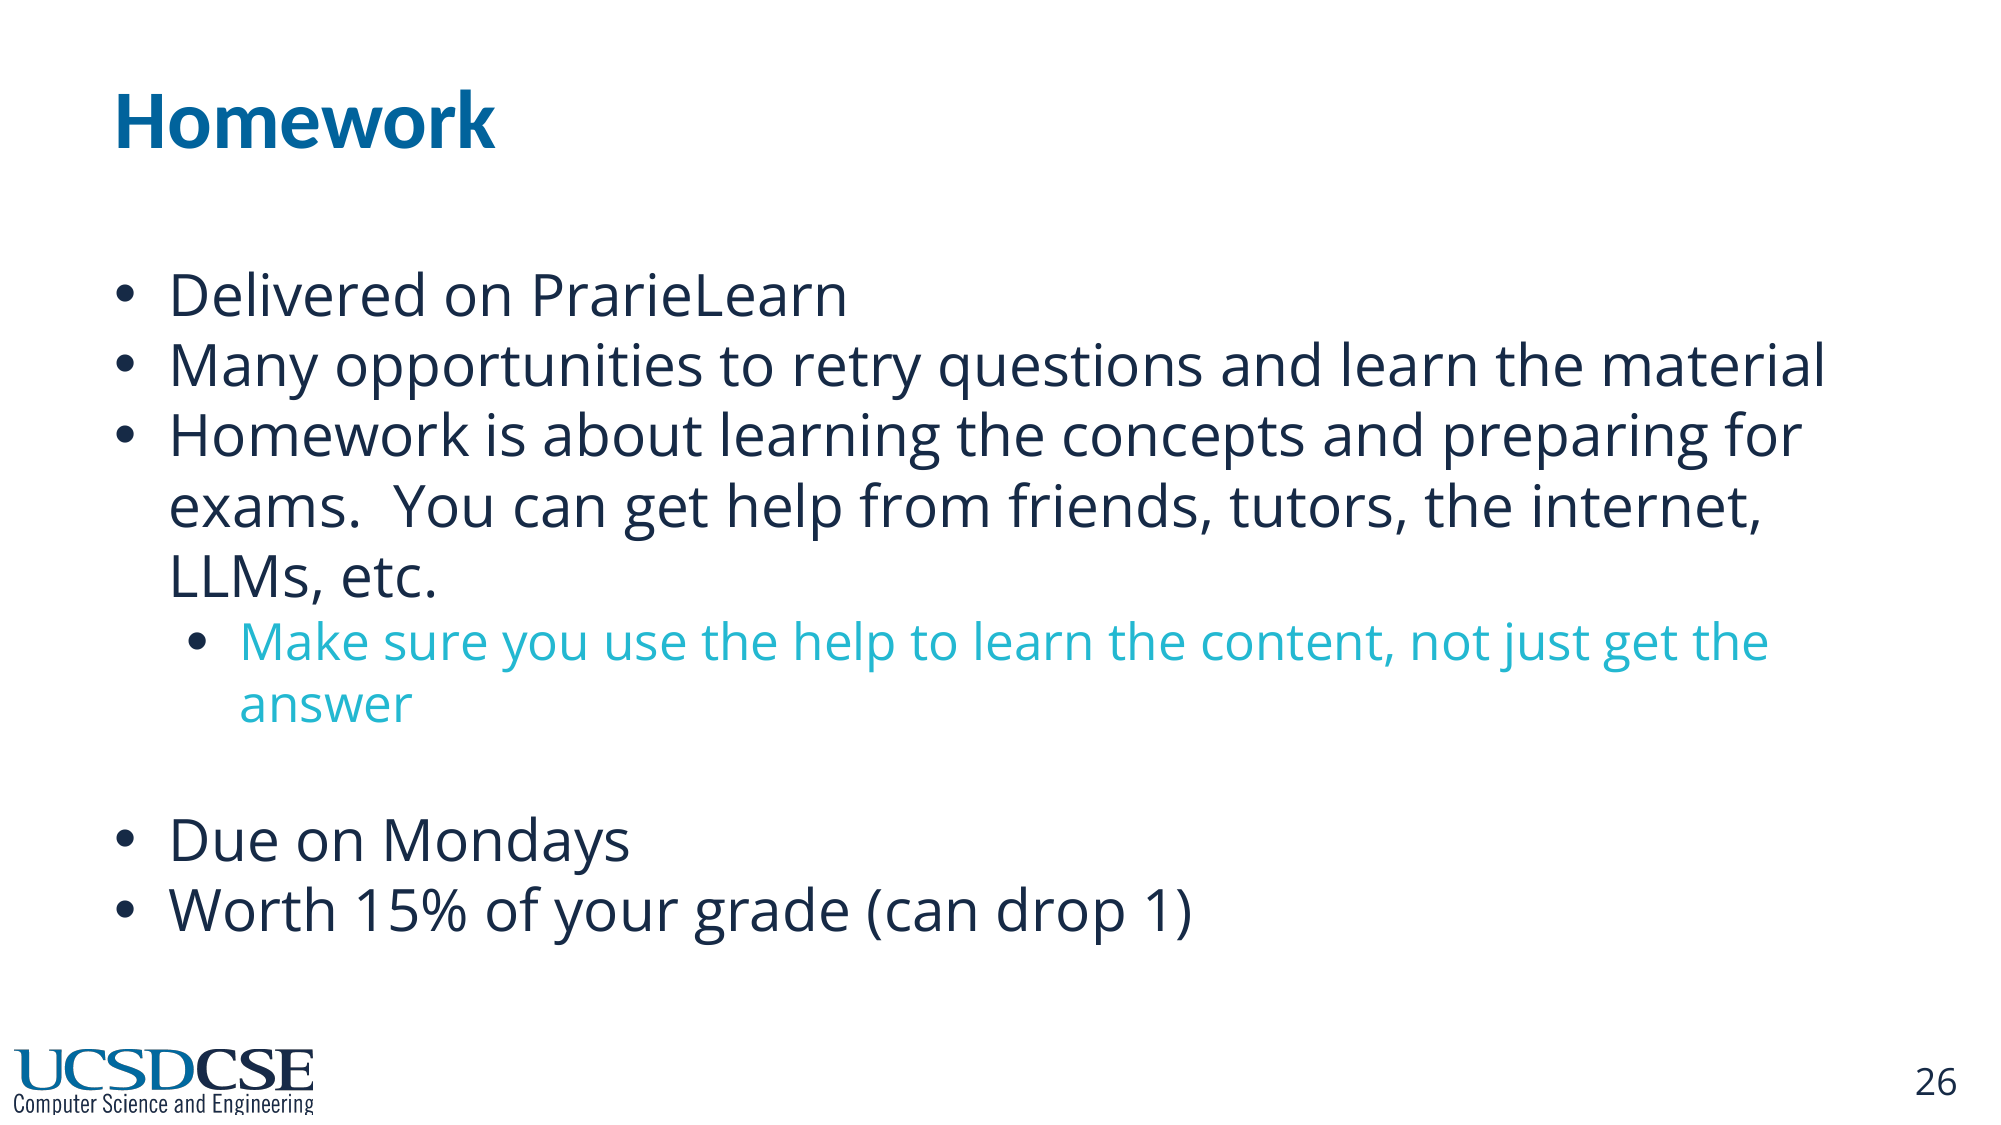

# Homework
Delivered on PrarieLearn
Many opportunities to retry questions and learn the material
Homework is about learning the concepts and preparing for exams.  You can get help from friends, tutors, the internet, LLMs, etc.
Make sure you use the help to learn the content, not just get the answer

Due on Mondays
Worth 15% of your grade (can drop 1)